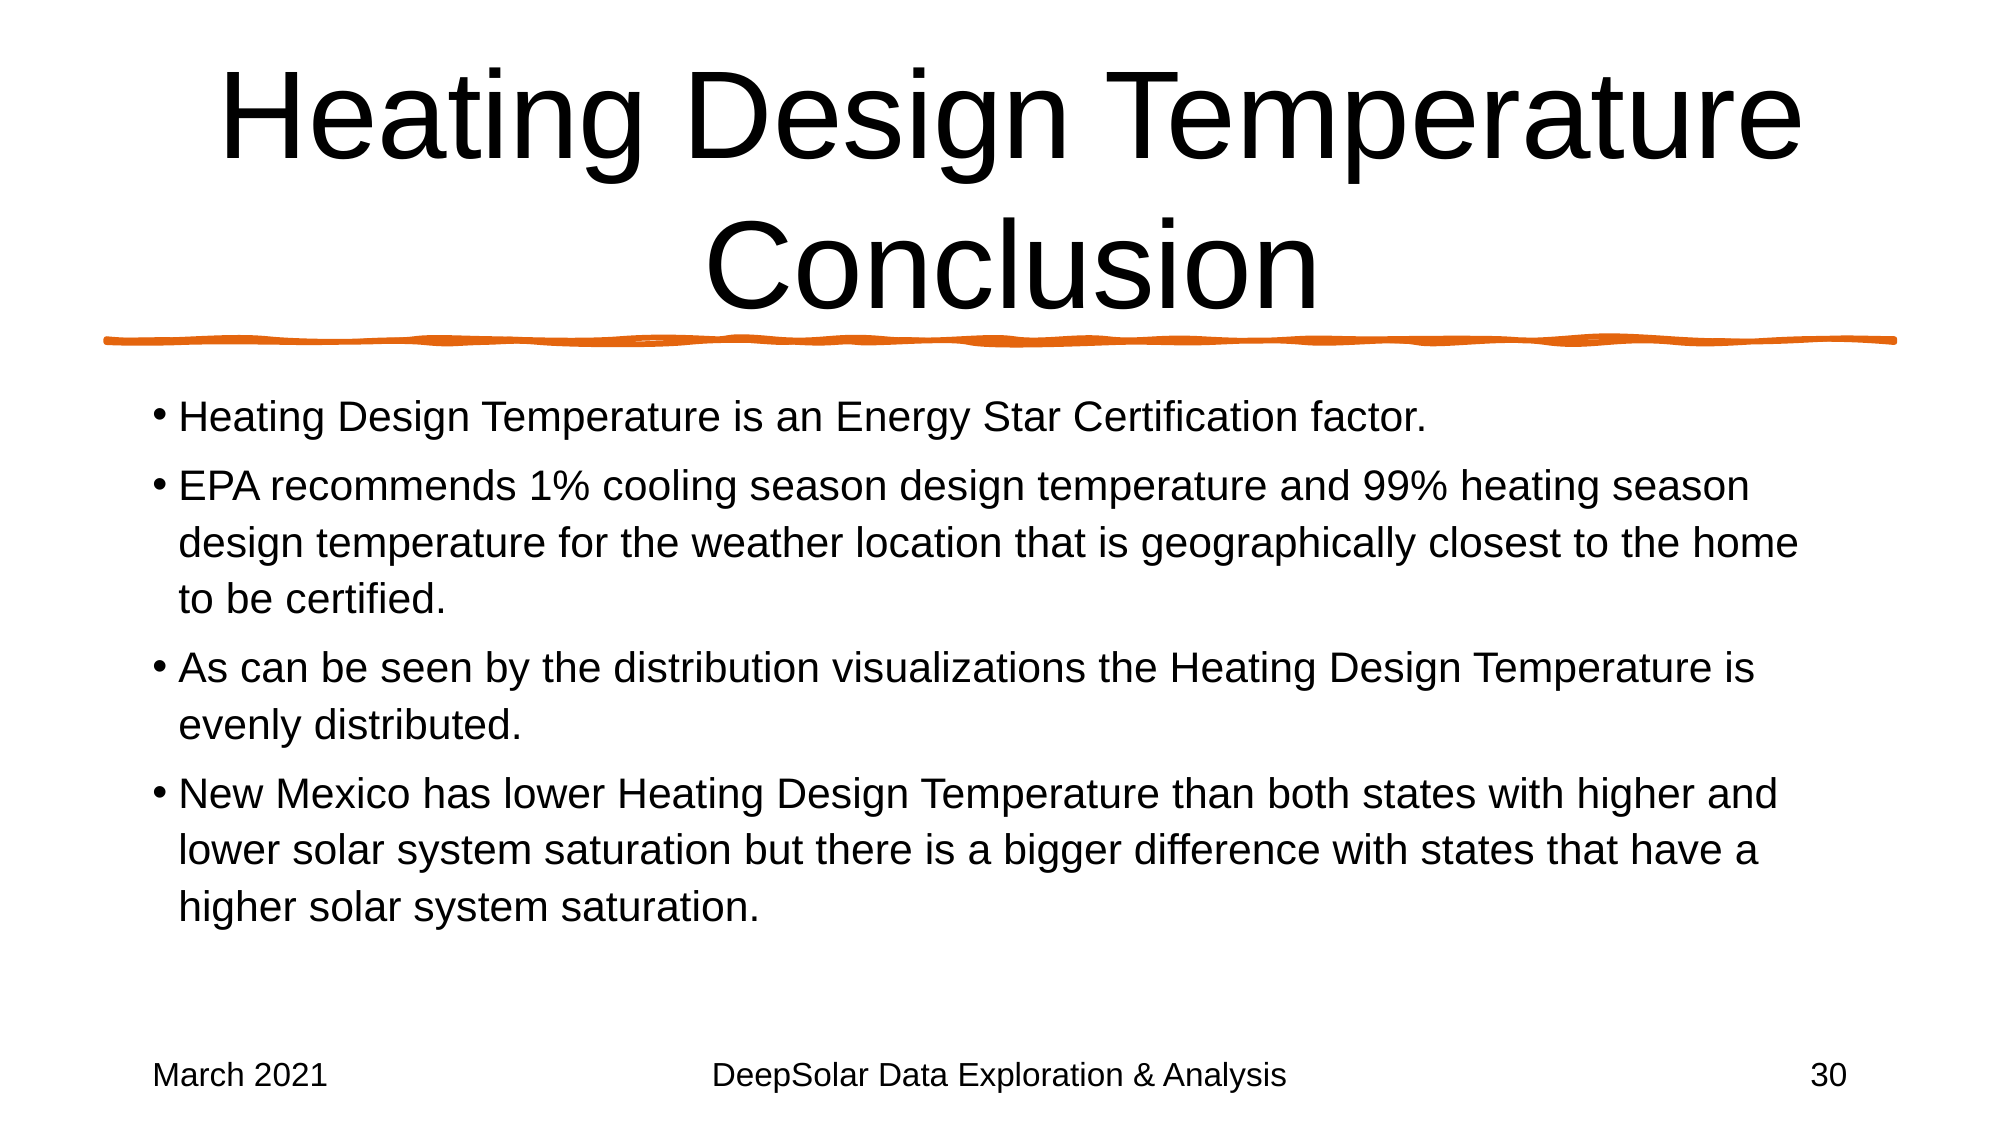

# Heating Design Temperature Conclusion
Heating Design Temperature is an Energy Star Certification factor.
EPA recommends 1% cooling season design temperature and 99% heating season design temperature for the weather location that is geographically closest to the home to be certified.
As can be seen by the distribution visualizations the Heating Design Temperature is evenly distributed.
New Mexico has lower Heating Design Temperature than both states with higher and lower solar system saturation but there is a bigger difference with states that have a higher solar system saturation.

March 2021
DeepSolar Data Exploration & Analysis
30